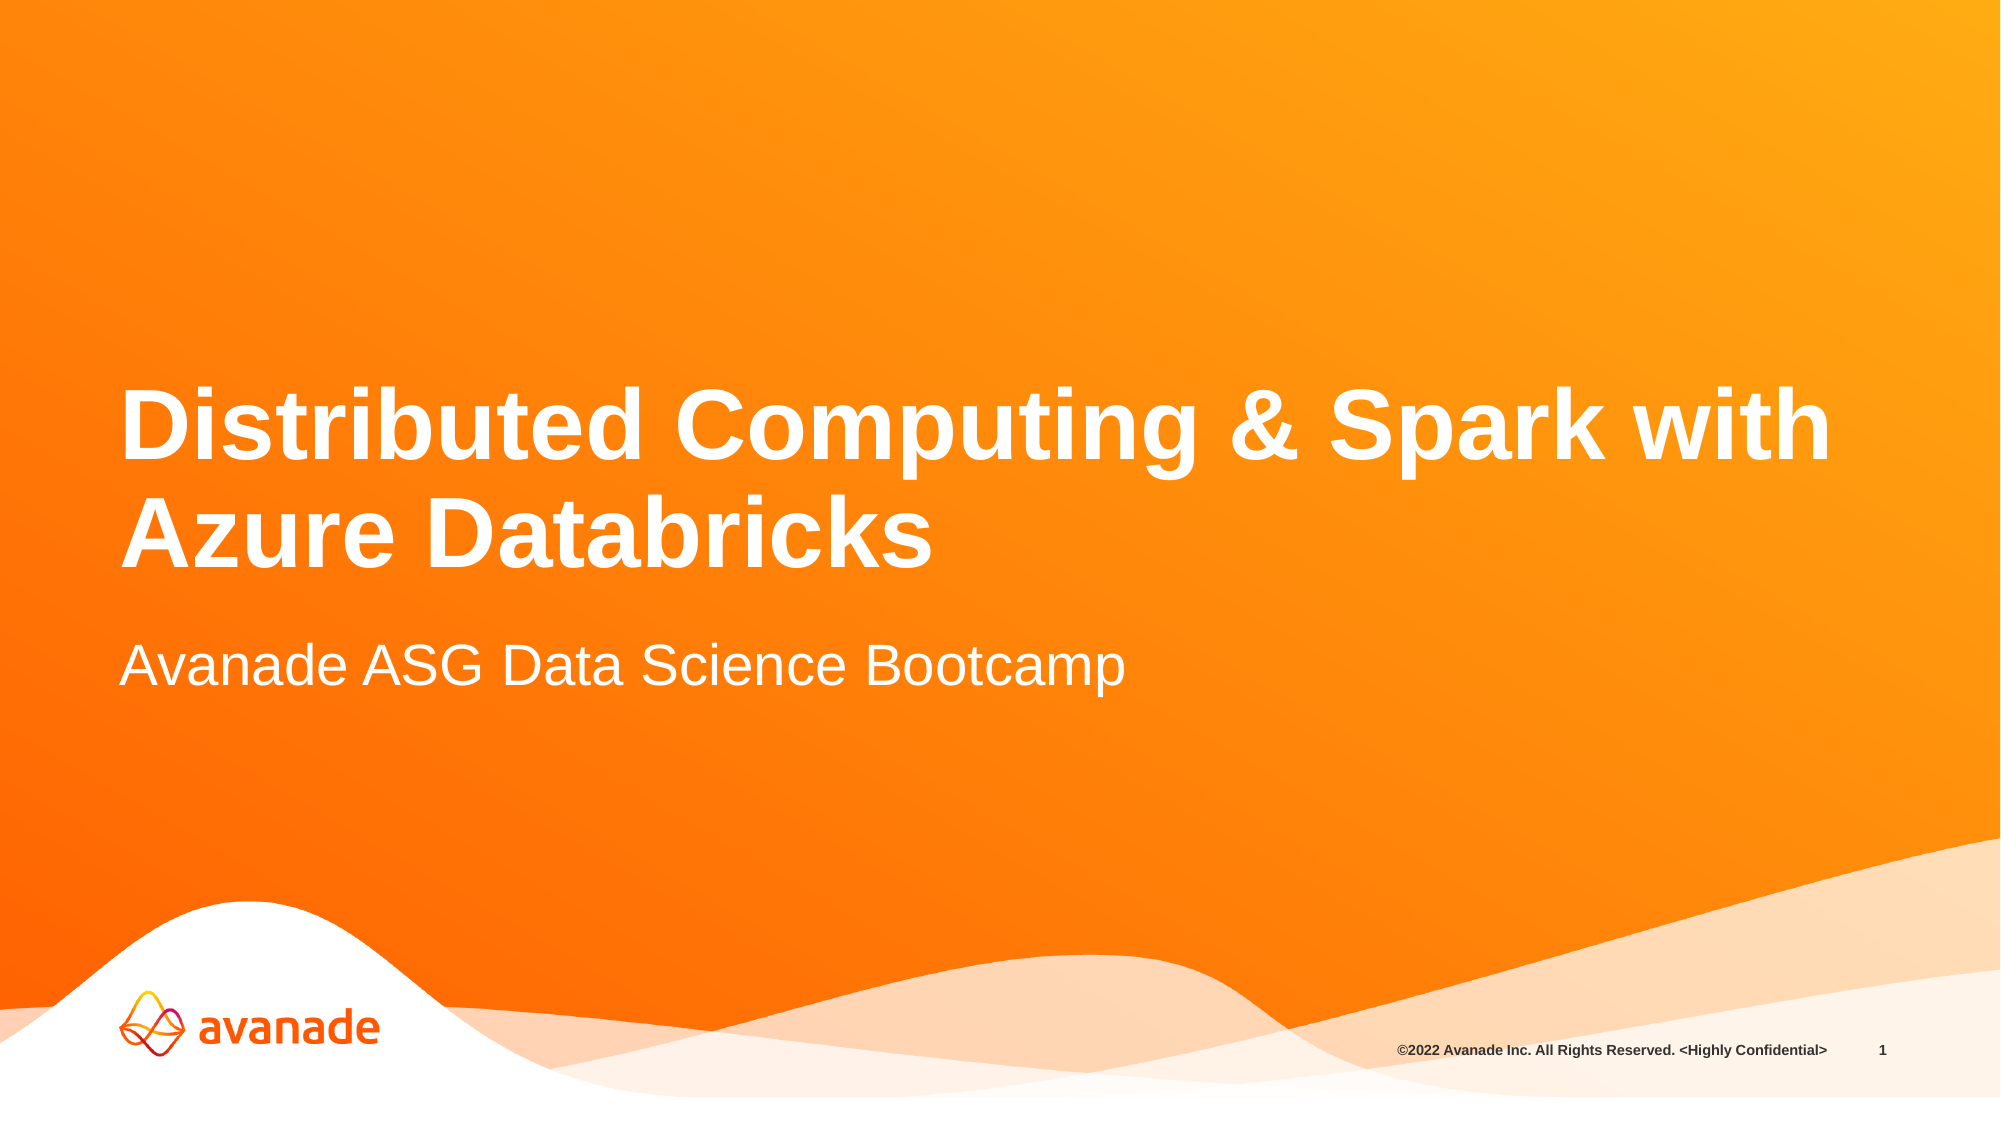

Distributed Computing & Spark with Azure Databricks
Avanade ASG Data Science Bootcamp